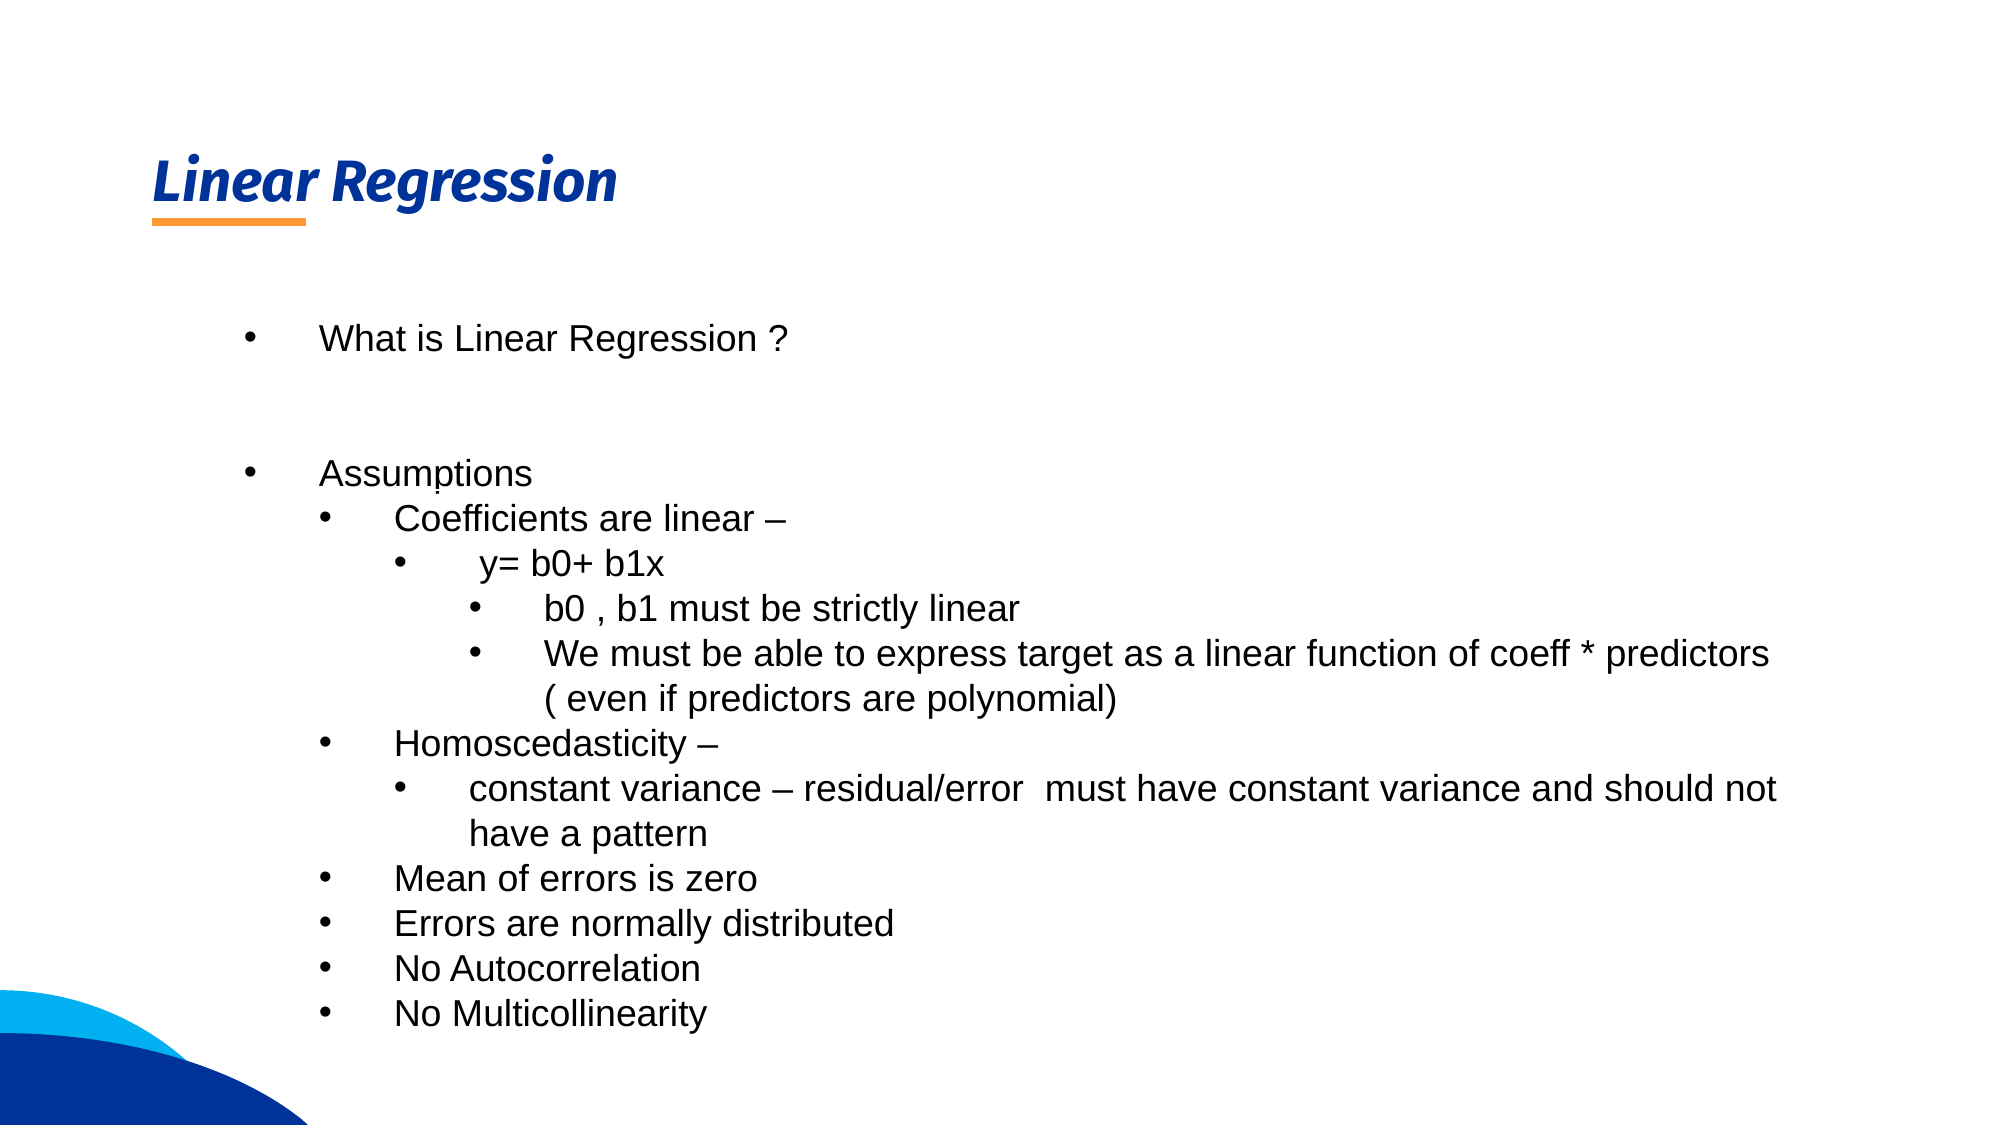

Linear Regression
What is Linear Regression ?

Assumptions
Coefficients are linear –
 y= b0+ b1x
b0 , b1 must be strictly linear
We must be able to express target as a linear function of coeff * predictors ( even if predictors are polynomial)
Homoscedasticity –
constant variance – residual/error  must have constant variance and should not have a pattern
Mean of errors is zero
Errors are normally distributed
No Autocorrelation
No Multicollinearity